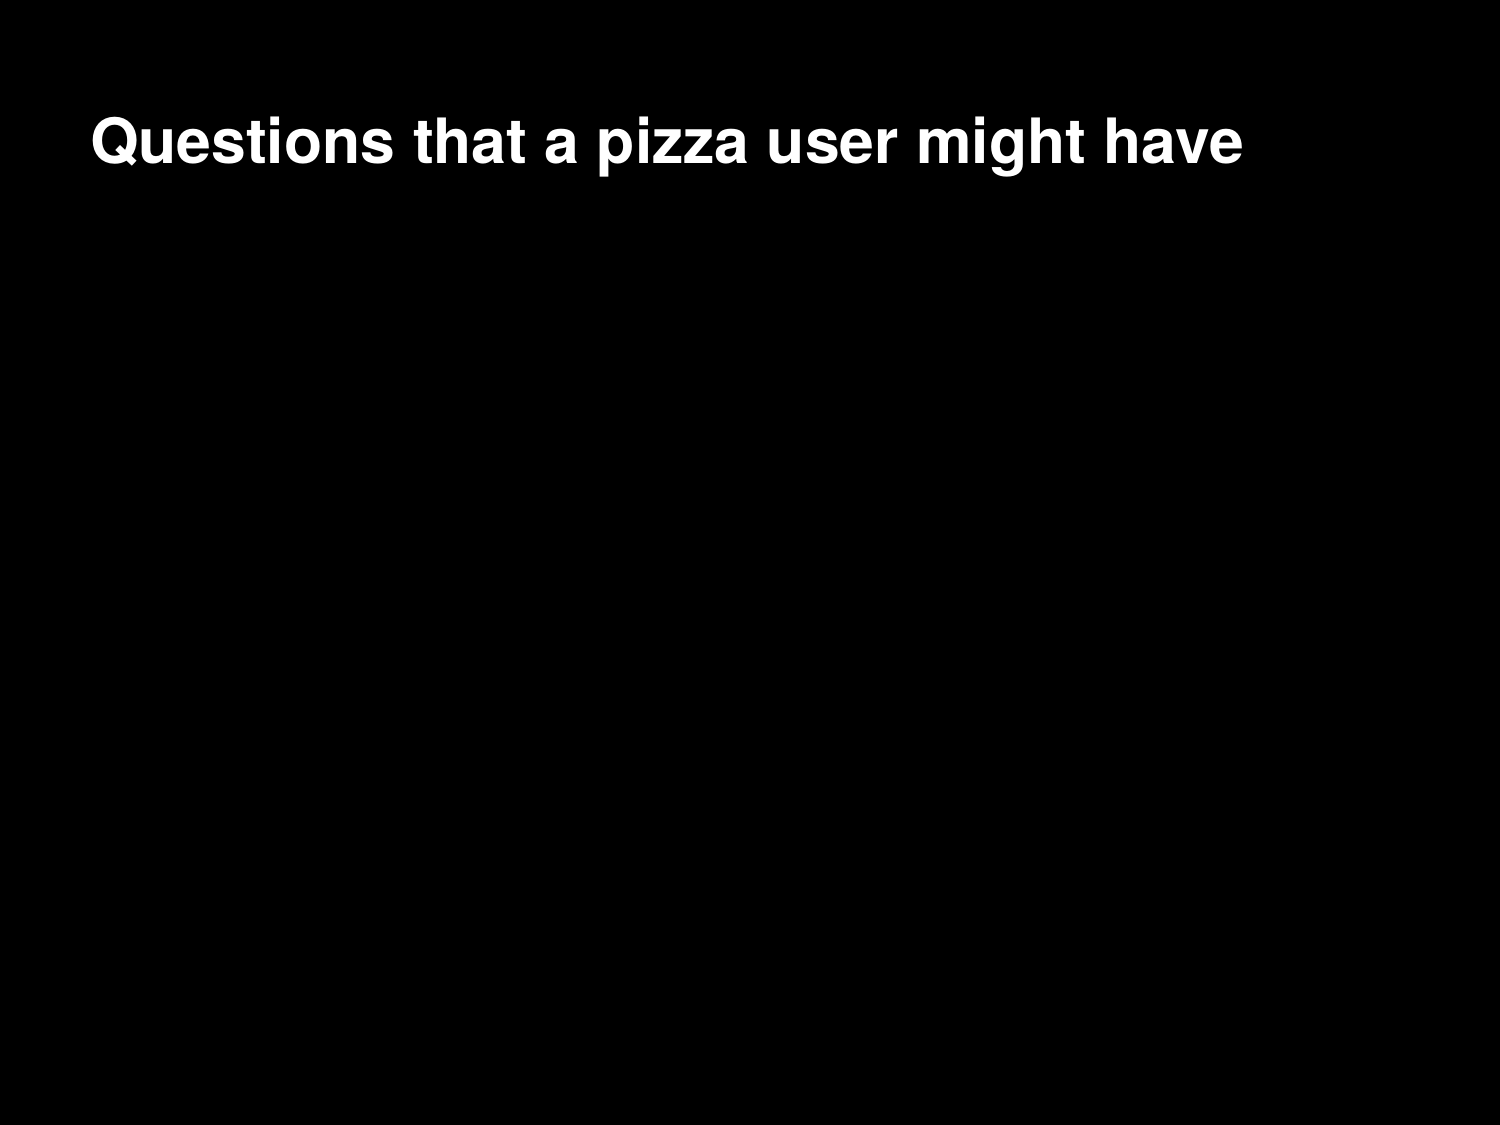

# Questions that a pizza user might have